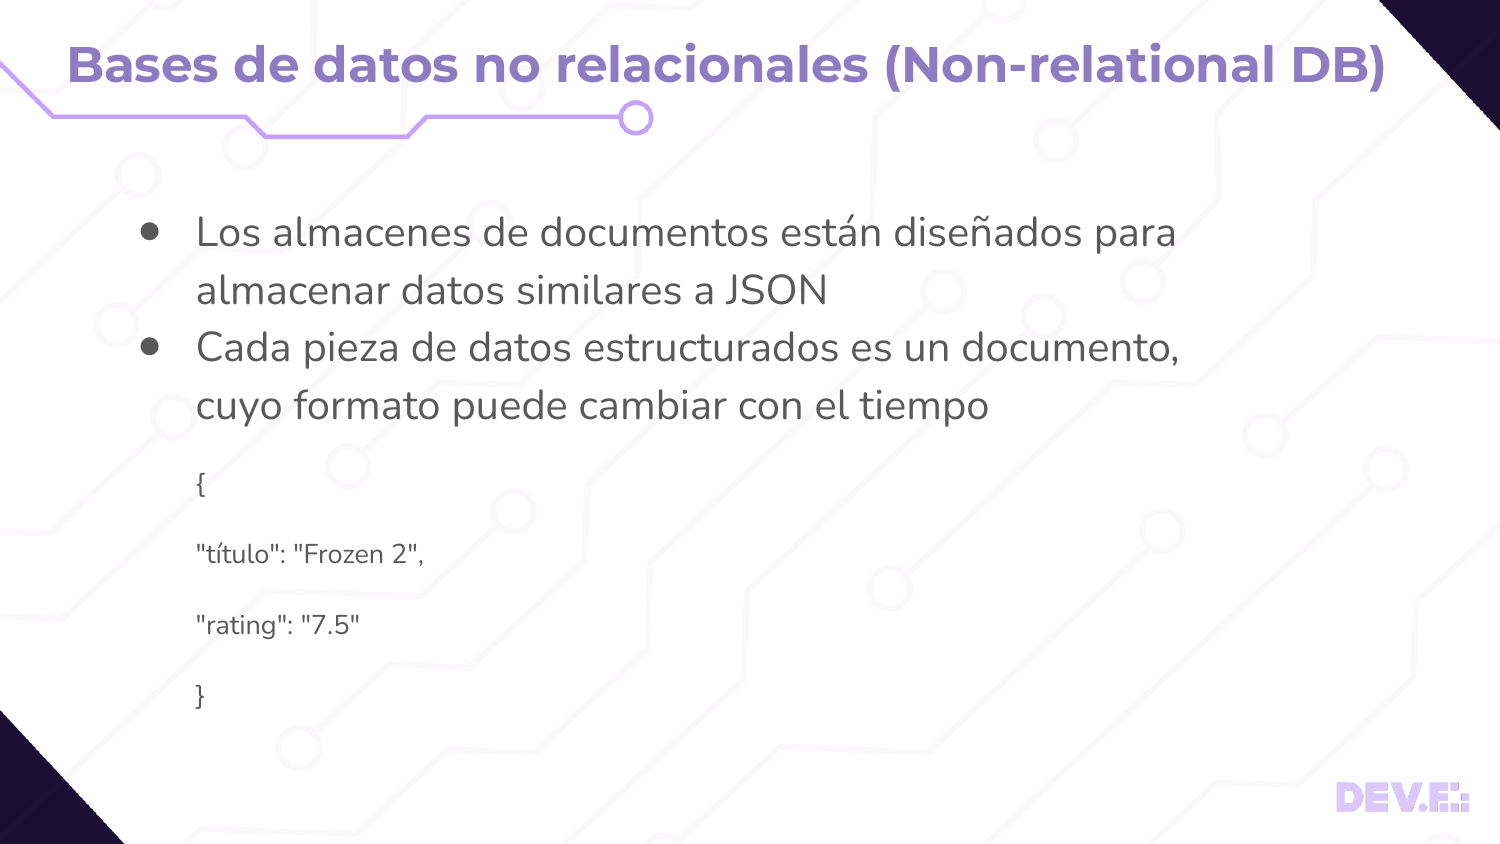

# Bases de datos no relacionales (Non-relational DB)
Los almacenes de documentos están diseñados para almacenar datos similares a JSON
Cada pieza de datos estructurados es un documento, cuyo formato puede cambiar con el tiempo
{
"título": "Frozen 2",
"rating": "7.5"
}